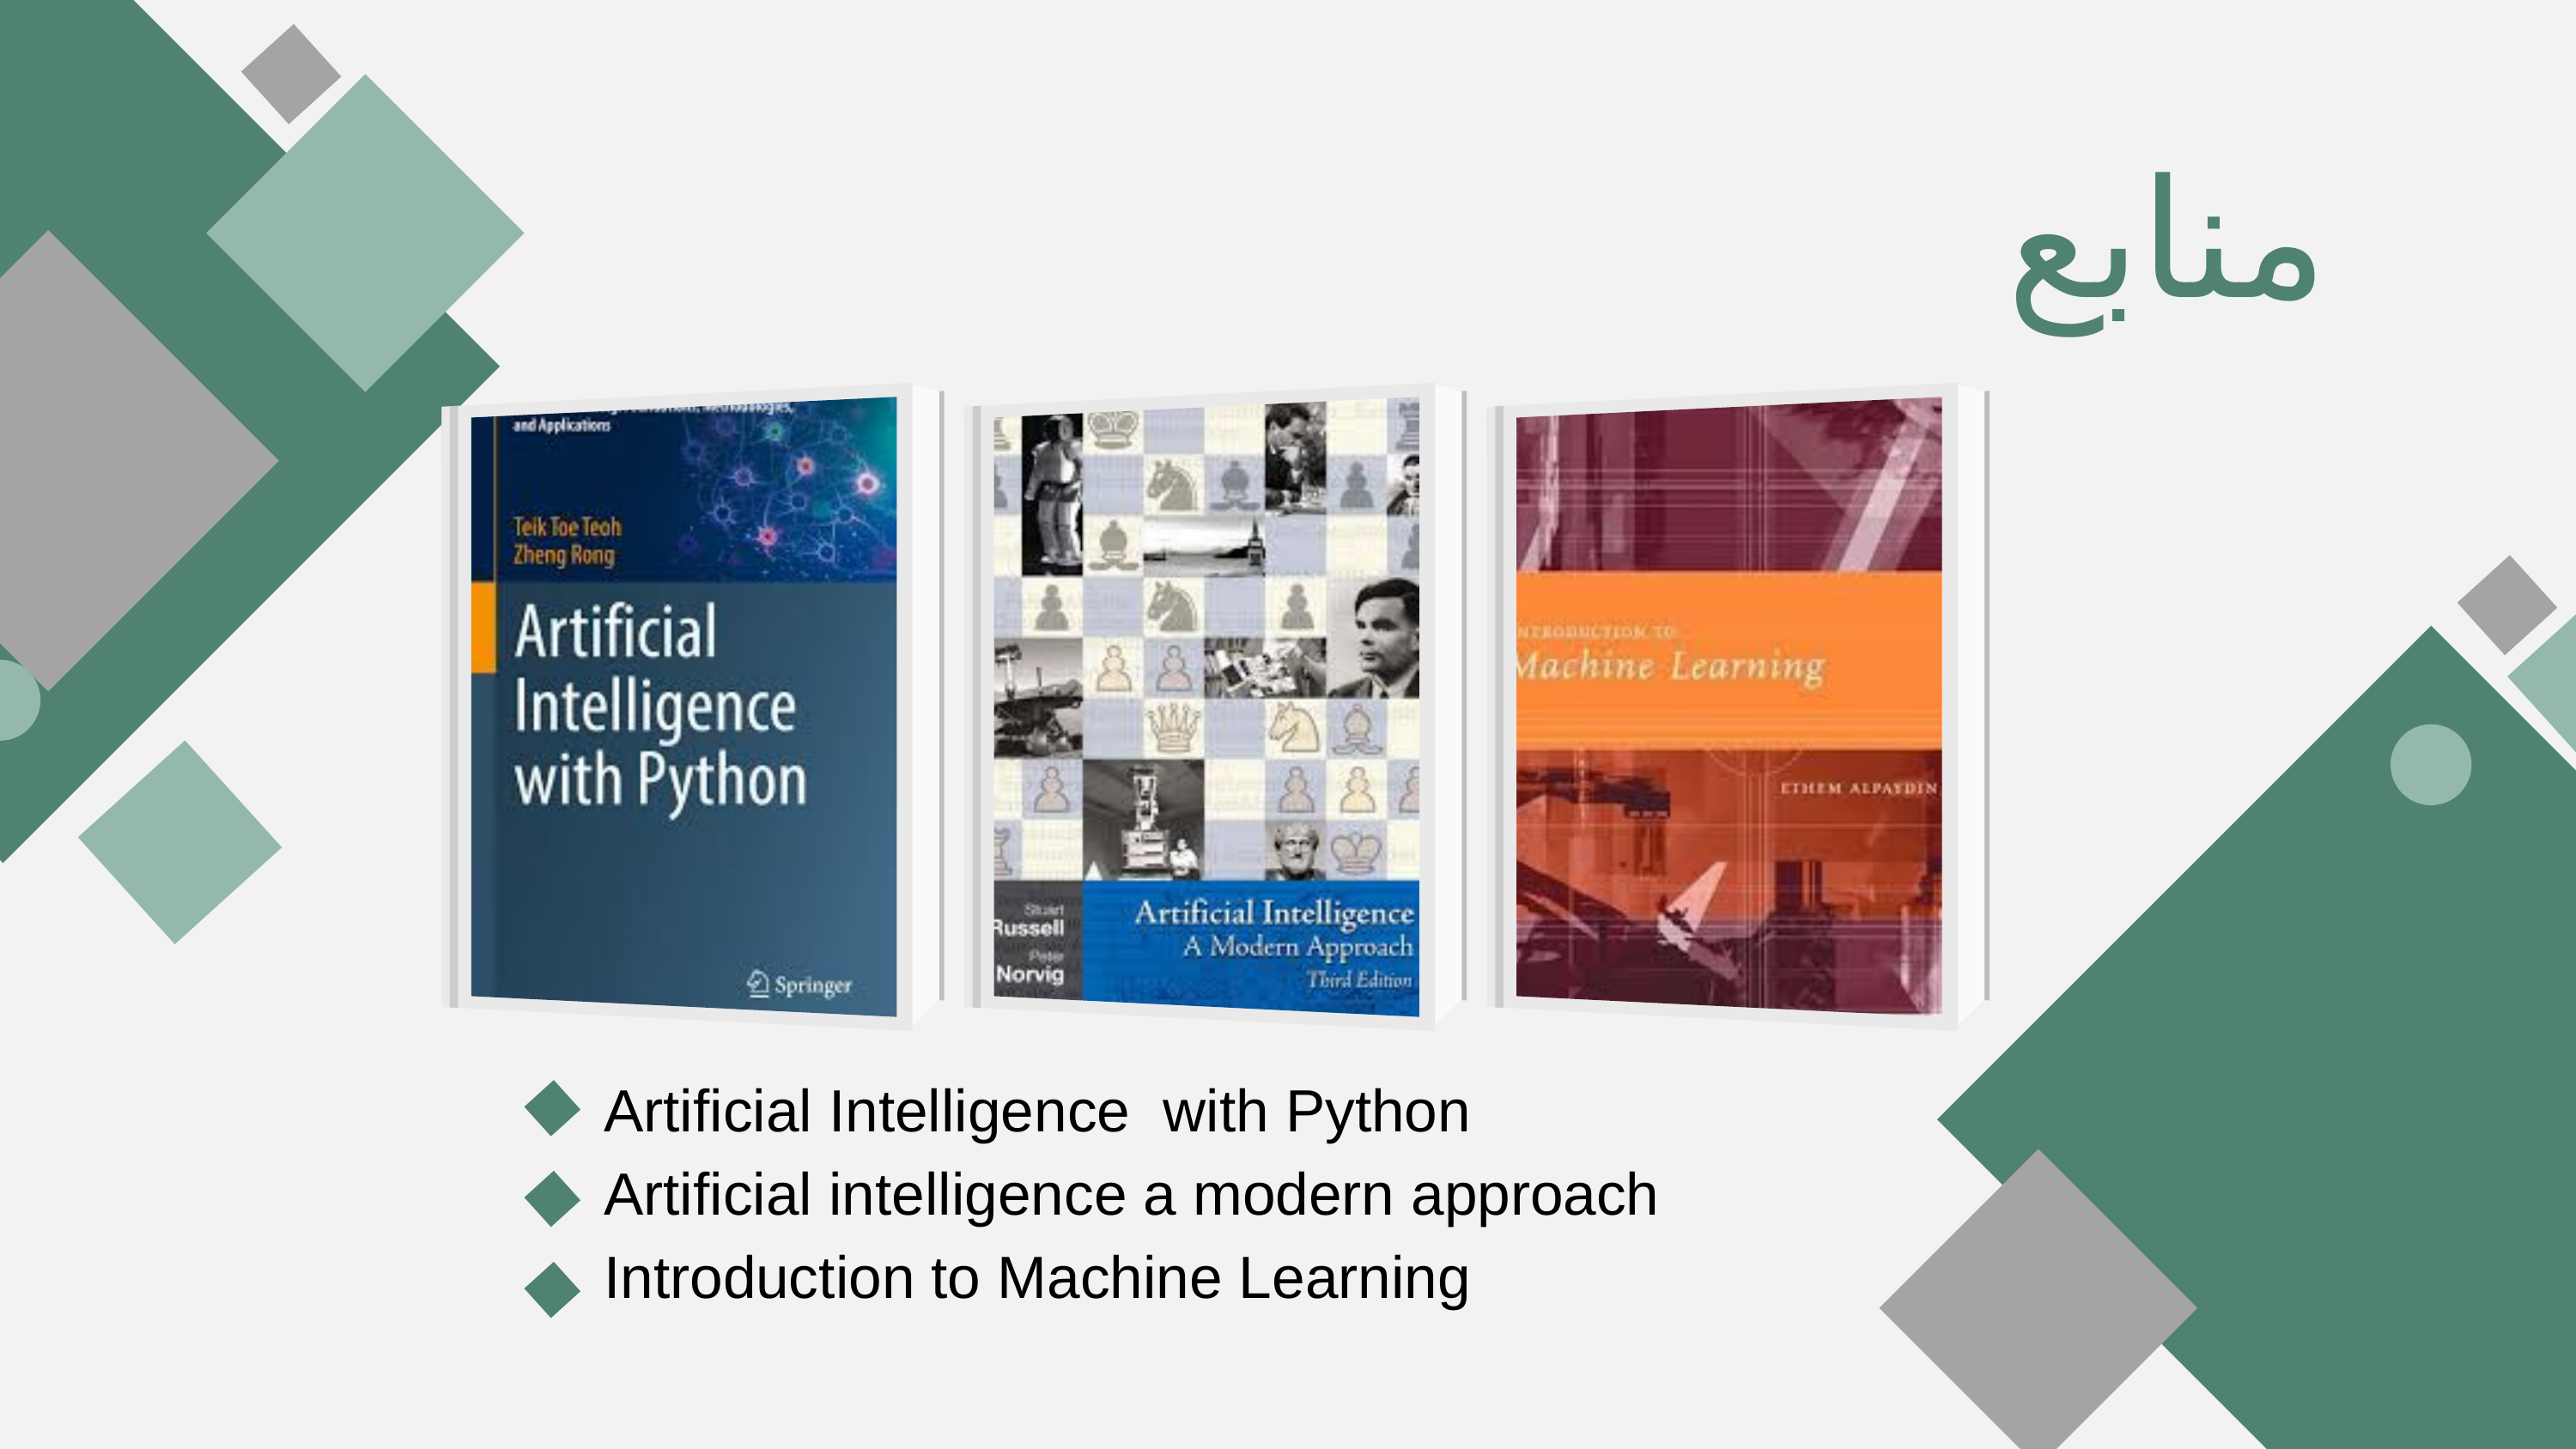

منابع

Artificial Intelligence  with Python
Artificial intelligence a modern approach
Introduction to Machine Learning